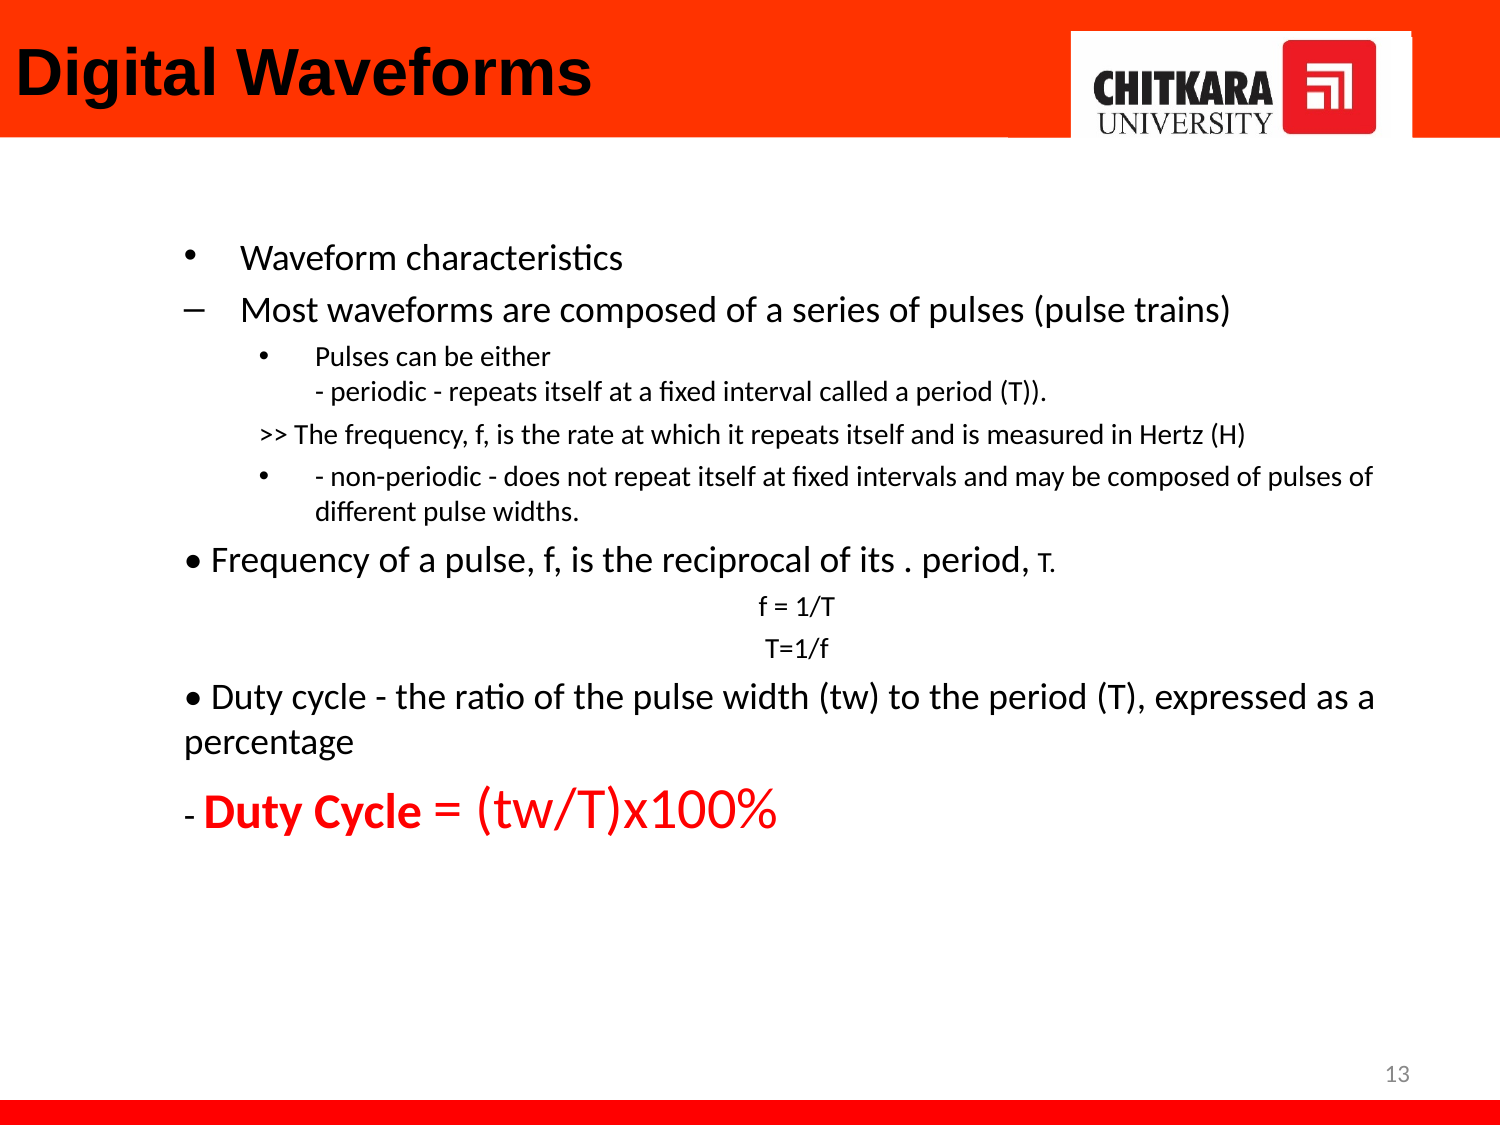

# Digital Waveforms
Waveform characteristics
Most waveforms are composed of a series of pulses (pulse trains)
Pulses can be either
- periodic - repeats itself at a fixed interval called a period (T)).
>> The frequency, f, is the rate at which it repeats itself and is measured in Hertz (H)
- non-periodic - does not repeat itself at fixed intervals and may be composed of pulses of different pulse widths.
• Frequency of a pulse, f, is the reciprocal of its . period, T.
f = 1/T
T=1/f
• Duty cycle - the ratio of the pulse width (tw) to the period (T), expressed as a percentage
- Duty Cycle = (tw/T)x100%
13